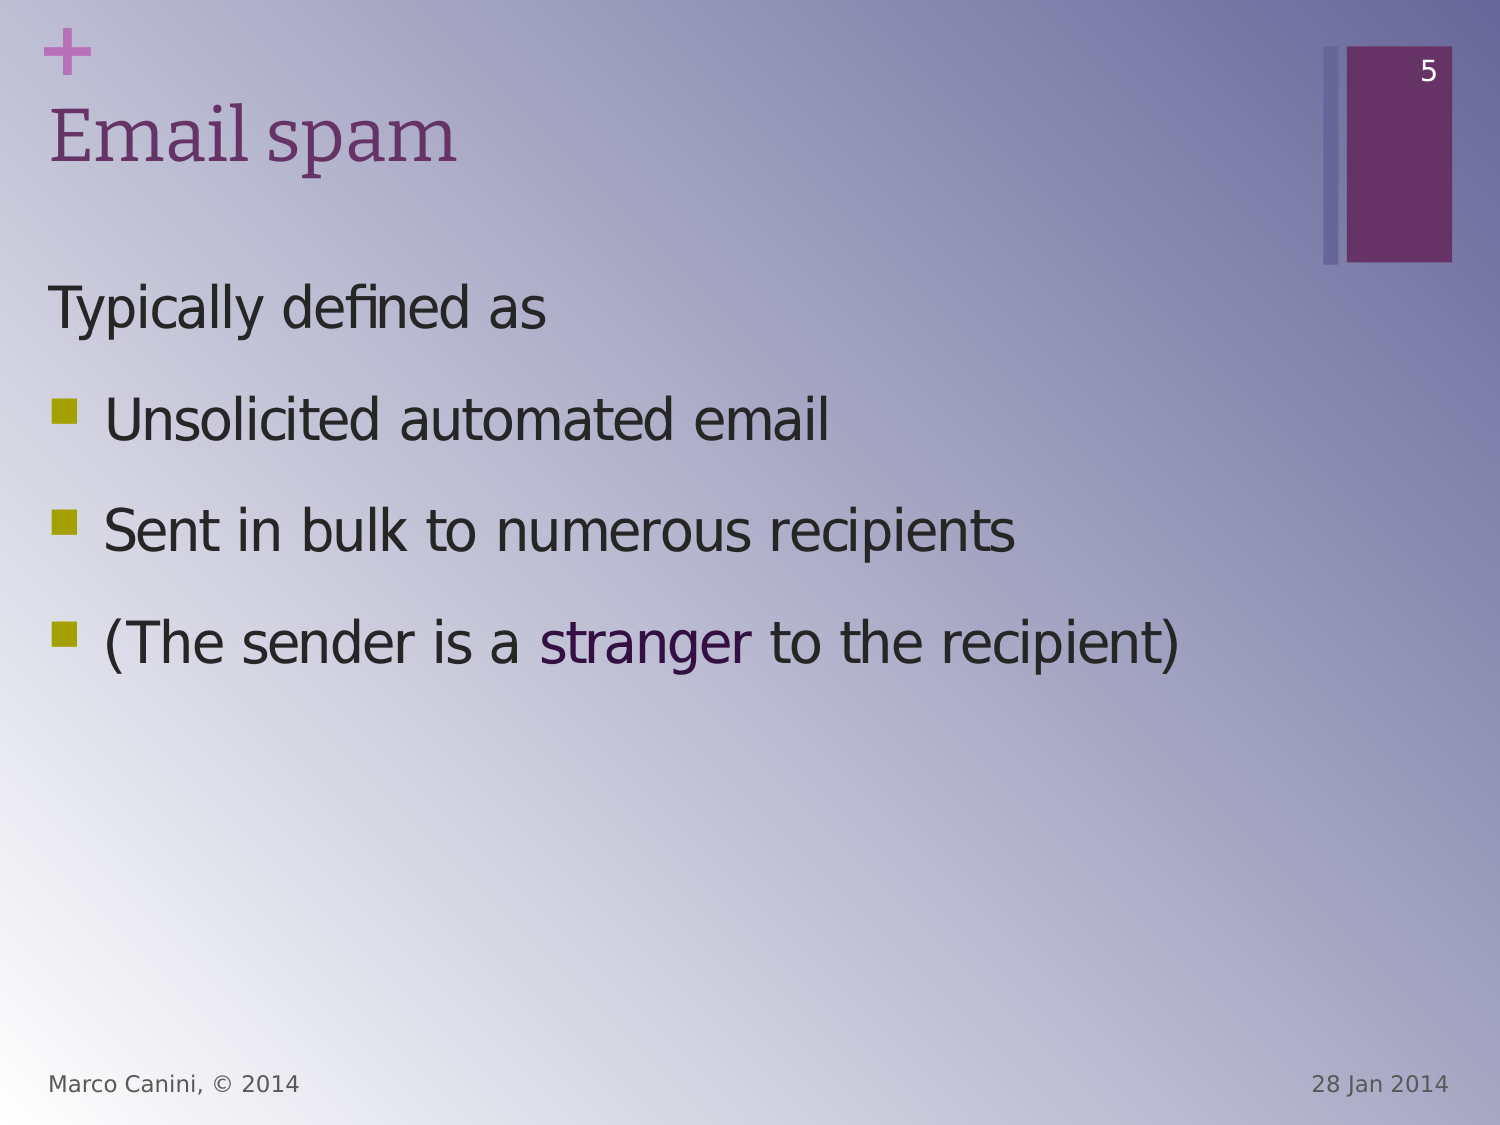

5
# Email spam
Typically defined as
Unsolicited automated email
Sent in bulk to numerous recipients
(The sender is a stranger to the recipient)
Marco Canini, © 2014
28 Jan 2014